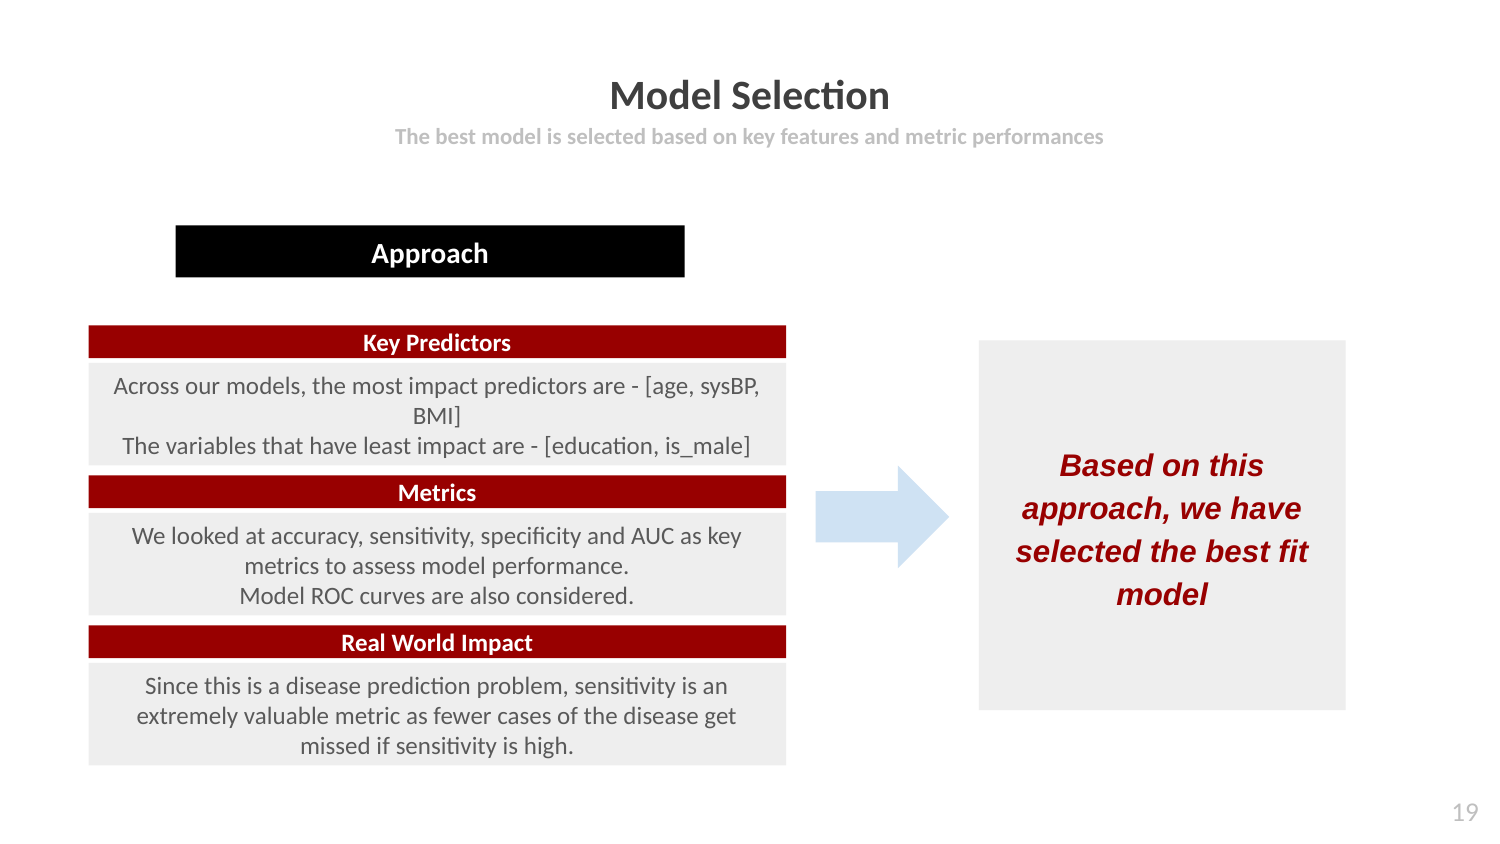

# Model Selection
The best model is selected based on key features and metric performances
Approach
Key Predictors
Based on this approach, we have selected the best fit model
Across our models, the most impact predictors are - [age, sysBP, BMI]
The variables that have least impact are - [education, is_male]

Metrics
We looked at accuracy, sensitivity, specificity and AUC as key metrics to assess model performance.
Model ROC curves are also considered.
Real World Impact
Since this is a disease prediction problem, sensitivity is an extremely valuable metric as fewer cases of the disease get missed if sensitivity is high.
19